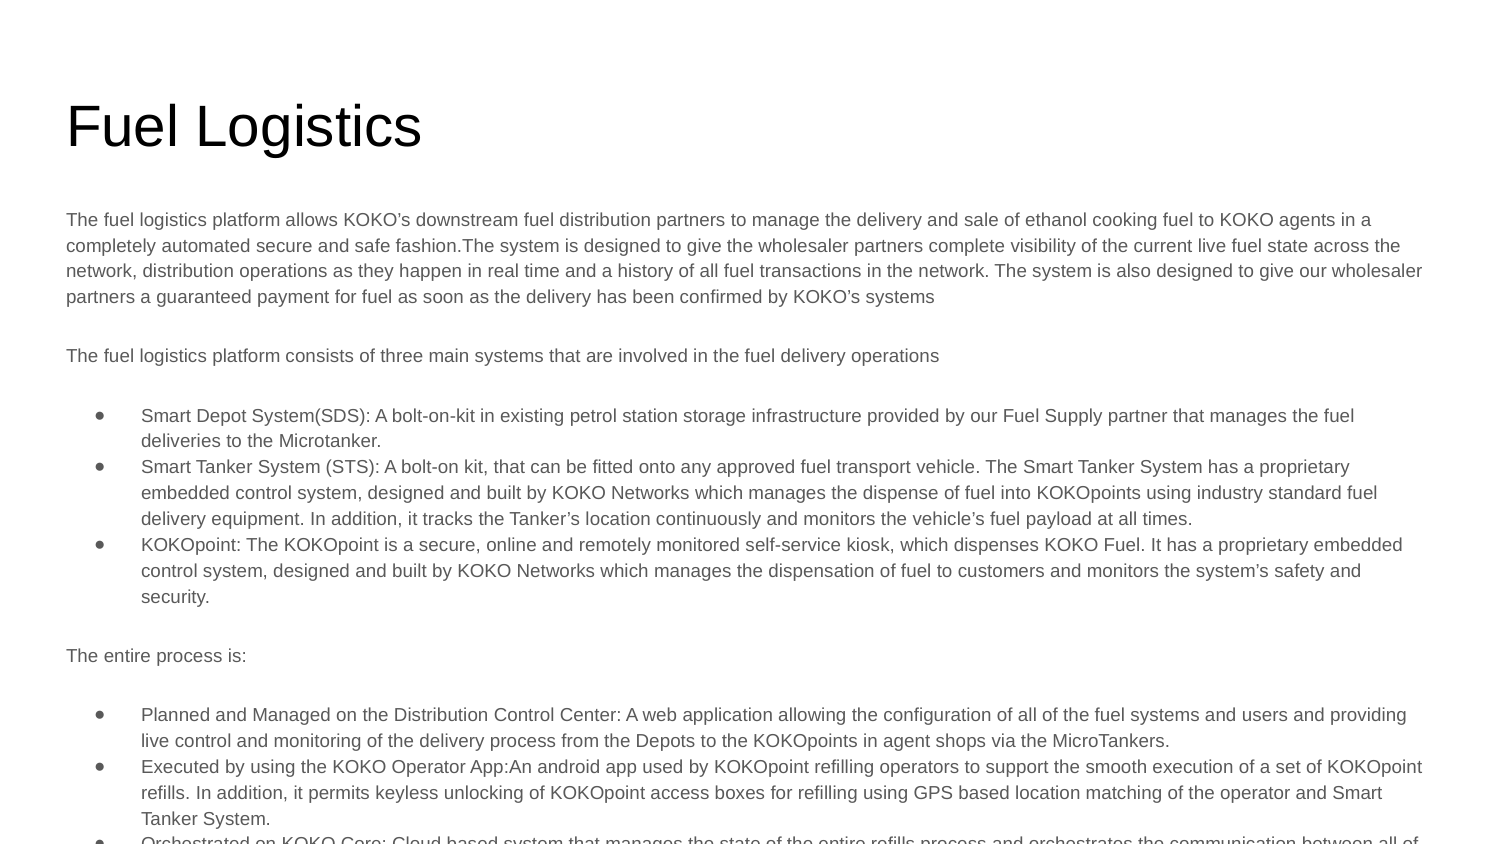

# Fuel Logistics
The fuel logistics platform allows KOKO’s downstream fuel distribution partners to manage the delivery and sale of ethanol cooking fuel to KOKO agents in a completely automated secure and safe fashion.The system is designed to give the wholesaler partners complete visibility of the current live fuel state across the network, distribution operations as they happen in real time and a history of all fuel transactions in the network. The system is also designed to give our wholesaler partners a guaranteed payment for fuel as soon as the delivery has been confirmed by KOKO’s systems
The fuel logistics platform consists of three main systems that are involved in the fuel delivery operations
Smart Depot System(SDS): A bolt-on-kit in existing petrol station storage infrastructure provided by our Fuel Supply partner that manages the fuel deliveries to the Microtanker.
Smart Tanker System (STS): A bolt-on kit, that can be fitted onto any approved fuel transport vehicle. The Smart Tanker System has a proprietary embedded control system, designed and built by KOKO Networks which manages the dispense of fuel into KOKOpoints using industry standard fuel delivery equipment. In addition, it tracks the Tanker’s location continuously and monitors the vehicle’s fuel payload at all times.
KOKOpoint: The KOKOpoint is a secure, online and remotely monitored self-service kiosk, which dispenses KOKO Fuel. It has a proprietary embedded control system, designed and built by KOKO Networks which manages the dispensation of fuel to customers and monitors the system’s safety and security.
The entire process is:
Planned and Managed on the Distribution Control Center: A web application allowing the configuration of all of the fuel systems and users and providing live control and monitoring of the delivery process from the Depots to the KOKOpoints in agent shops via the MicroTankers.
Executed by using the KOKO Operator App:An android app used by KOKOpoint refilling operators to support the smooth execution of a set of KOKOpoint refills. In addition, it permits keyless unlocking of KOKOpoint access boxes for refilling using GPS based location matching of the operator and Smart Tanker System.
Orchestrated on KOKO Core: Cloud based system that manages the state of the entire refills process and orchestrates the communication between all of the IOT devices in our fleet.